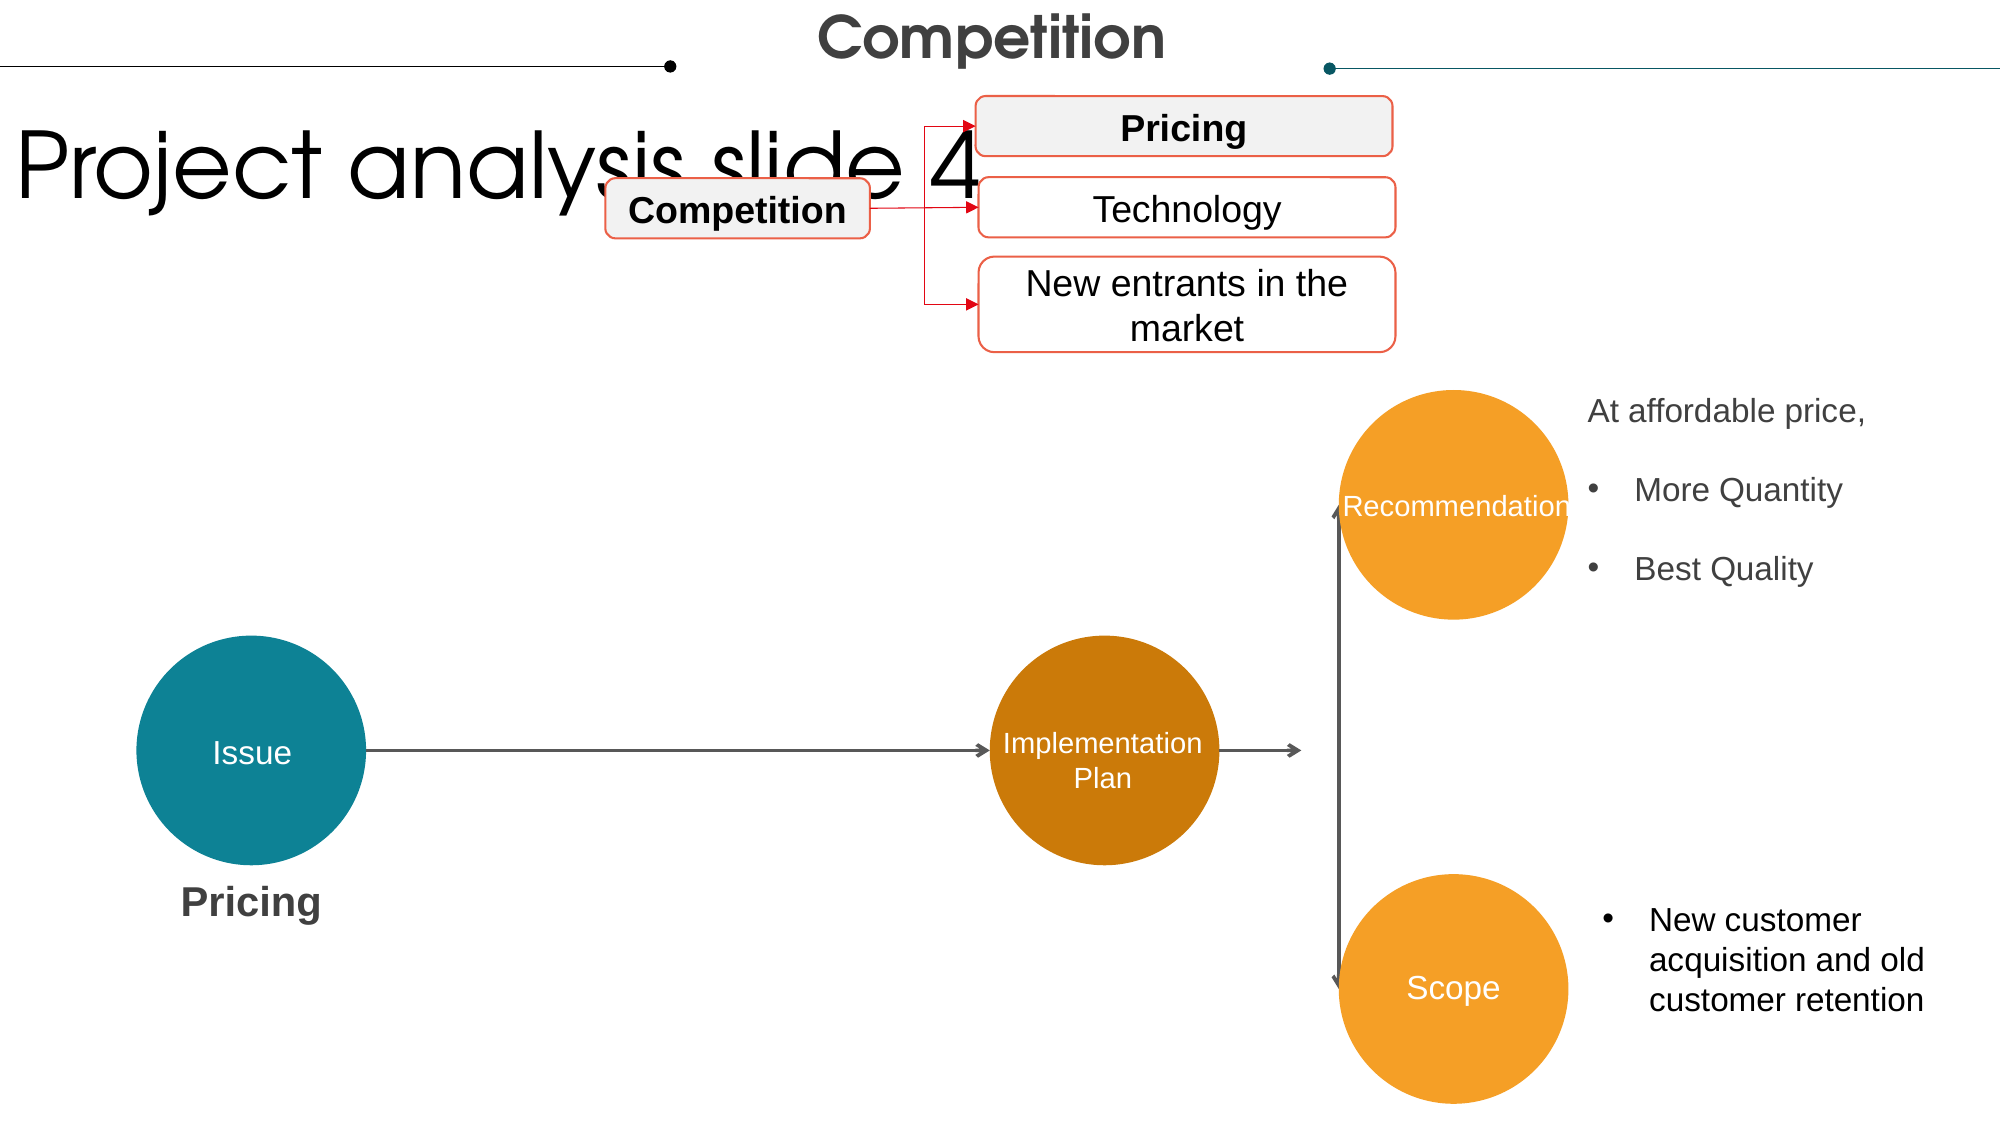

Competition
Project analysis slide 4
Pricing
Technology
Competition
New entrants in the market
At affordable price,

More Quantity

Best Quality

Recommendation
Durable

Implementation Plan
Issue
Non Durables

Pricing

Scope
New customer acquisition and old customer retention